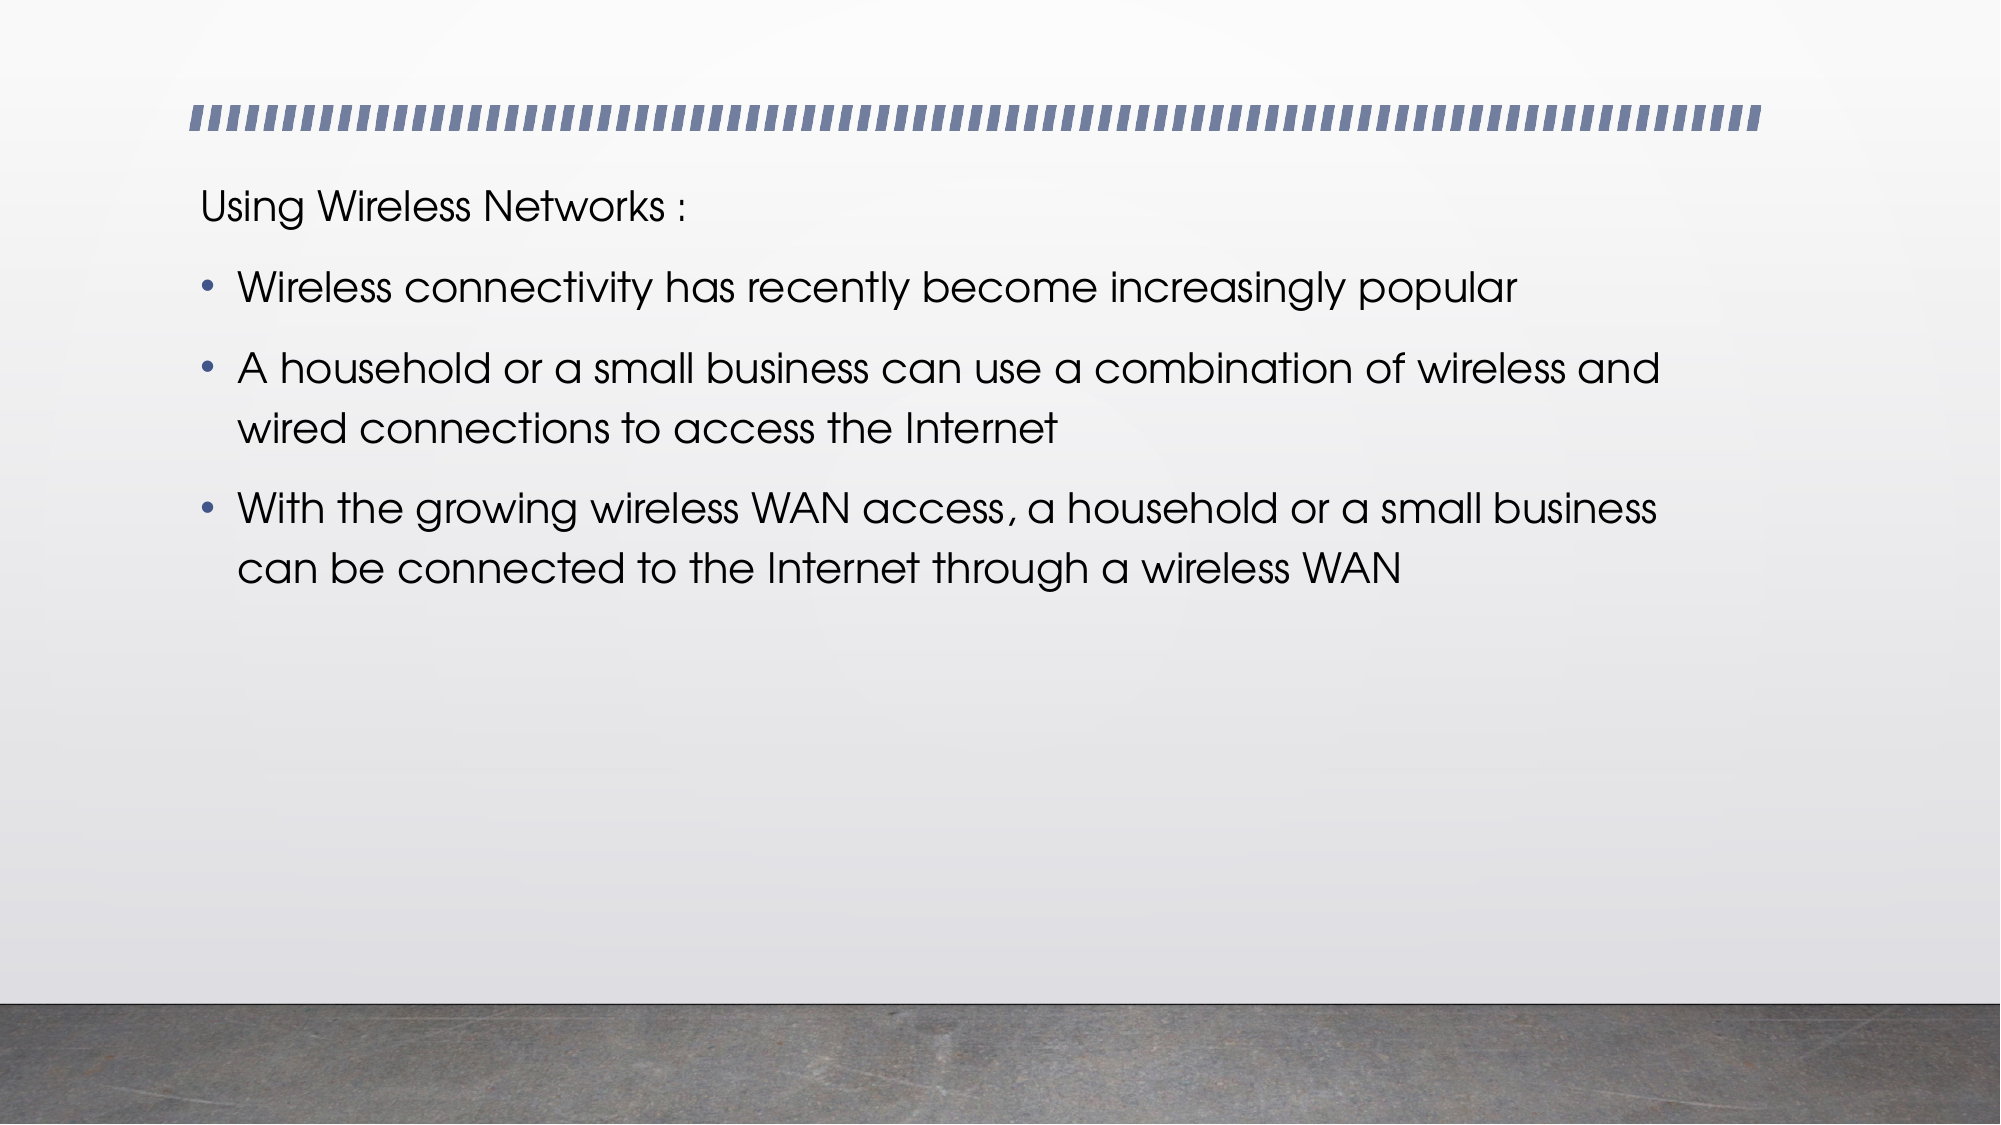

Using Wireless Networks :
Wireless connectivity has recently become increasingly popular
A household or a small business can use a combination of wireless and wired connections to access the Internet
With the growing wireless WAN access, a household or a small business can be connected to the Internet through a wireless WAN